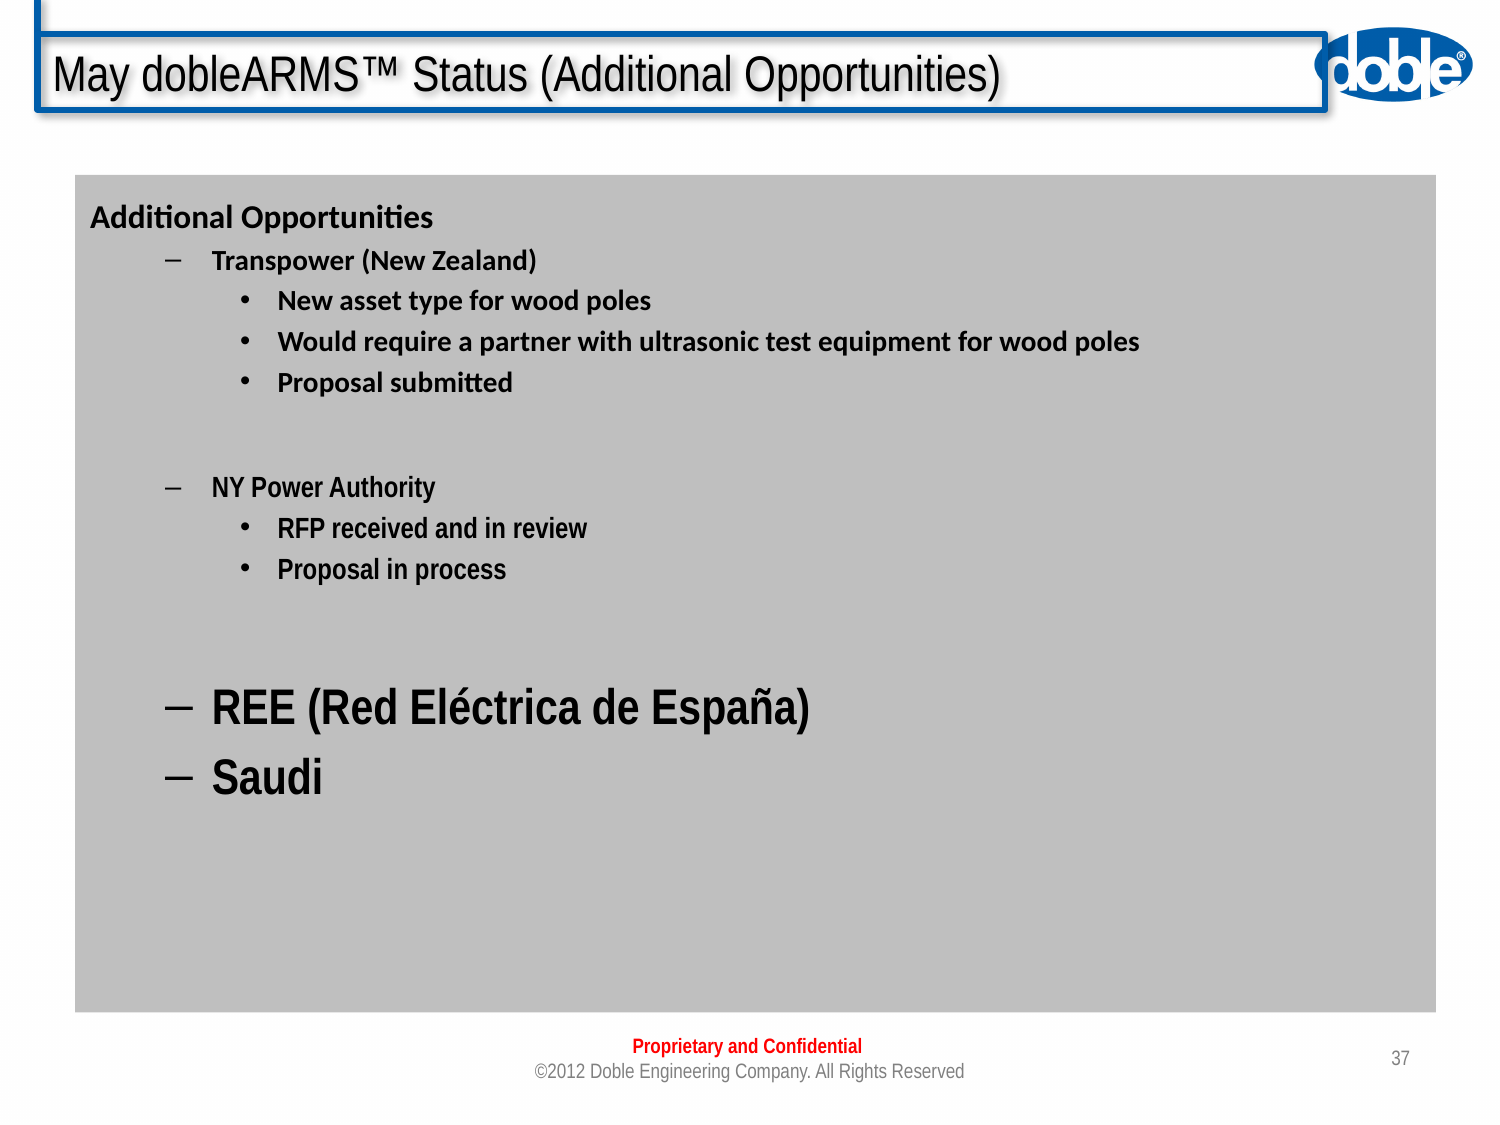

# May dobleARMS™ Status (Additional Opportunities)

Additional Opportunities
Transpower (New Zealand)
New asset type for wood poles
Would require a partner with ultrasonic test equipment for wood poles
Proposal submitted

NY Power Authority
RFP received and in review
Proposal in process

REE (Red Eléctrica de España)
Saudi